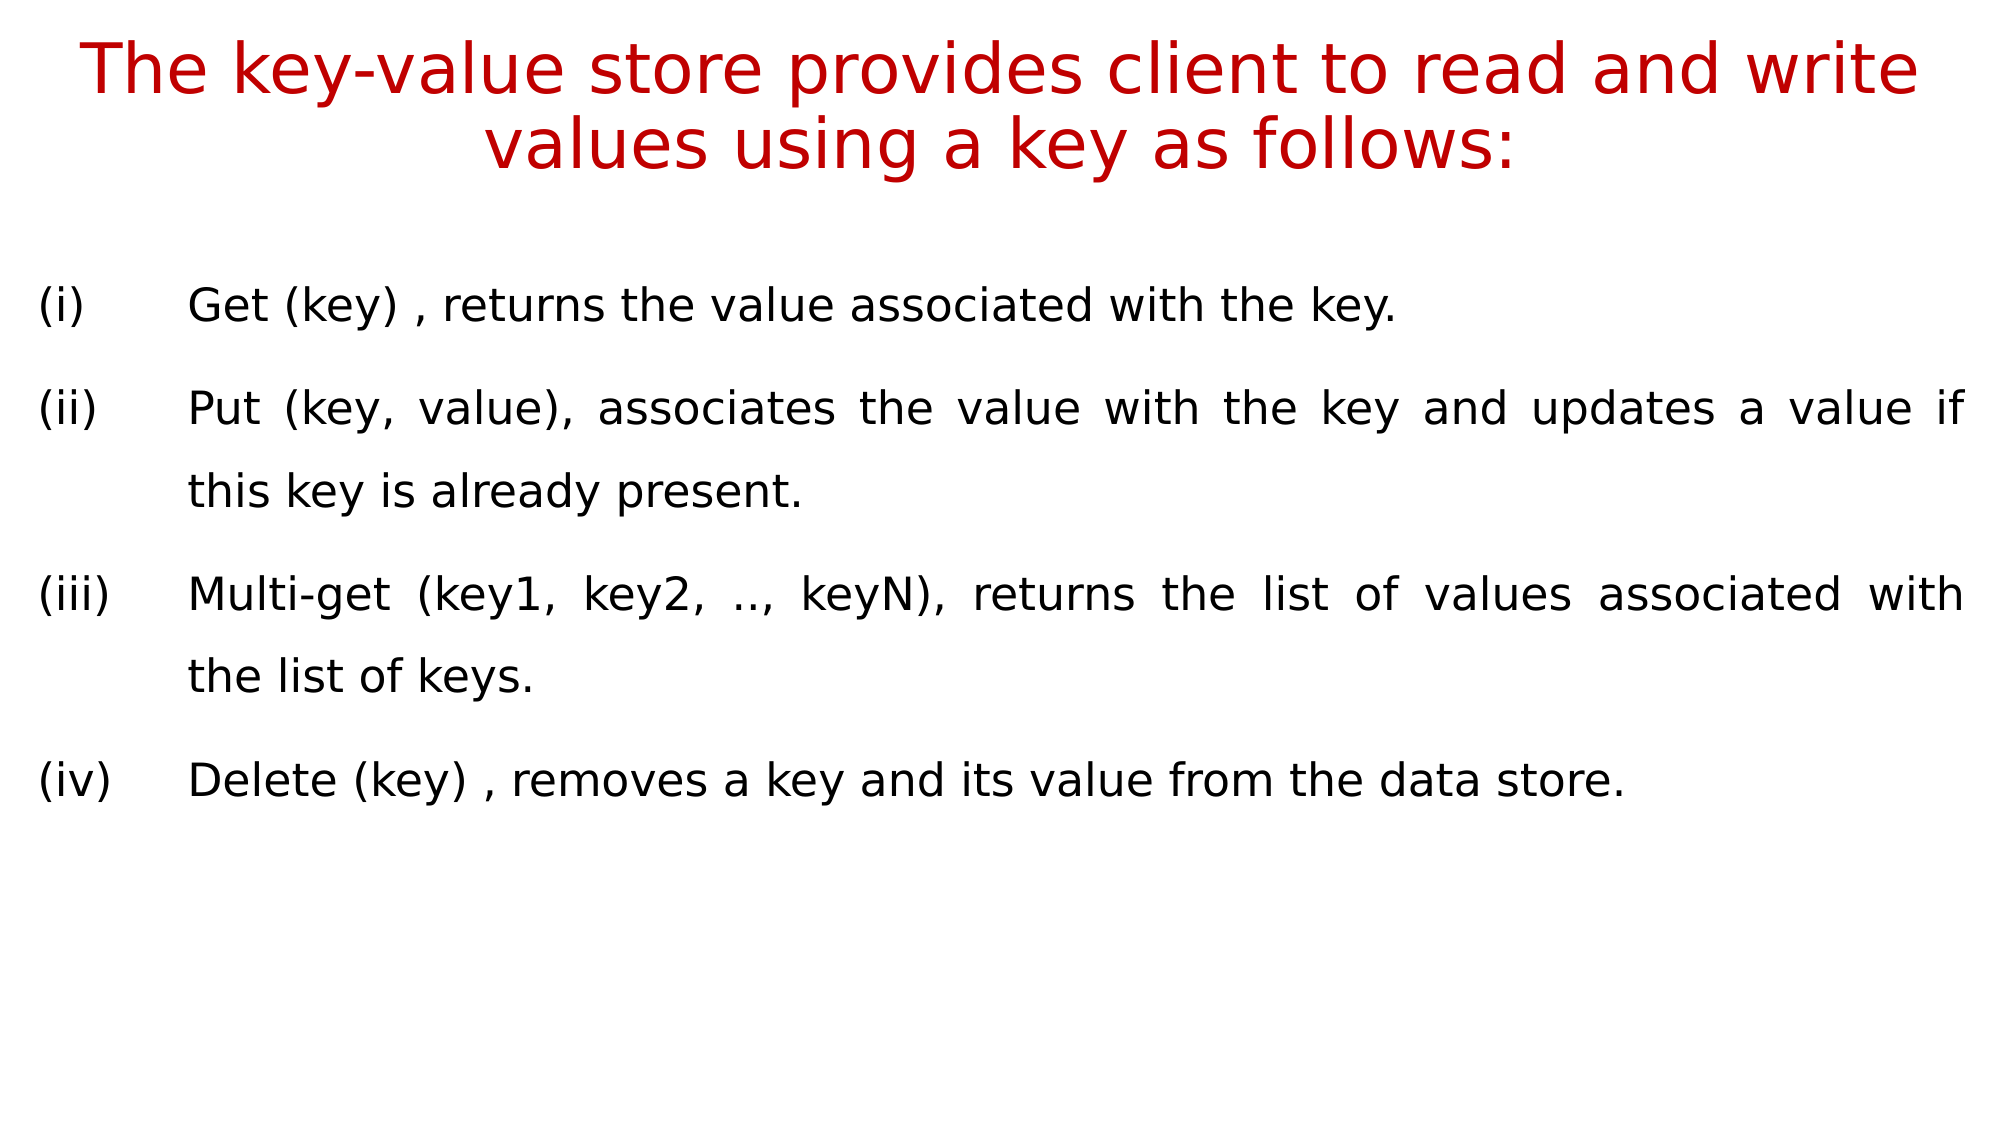

# The key-value store provides client to read and write values using a key as follows:
(i)	Get (key) , returns the value associated with the key.
(ii)	Put (key, value), associates the value with the key and updates a value if 	this key is already present.
(iii)	Multi-get (key1, key2, .., keyN), returns the list of values associated with 	the list of keys.
(iv)	Delete (key) , removes a key and its value from the data store.